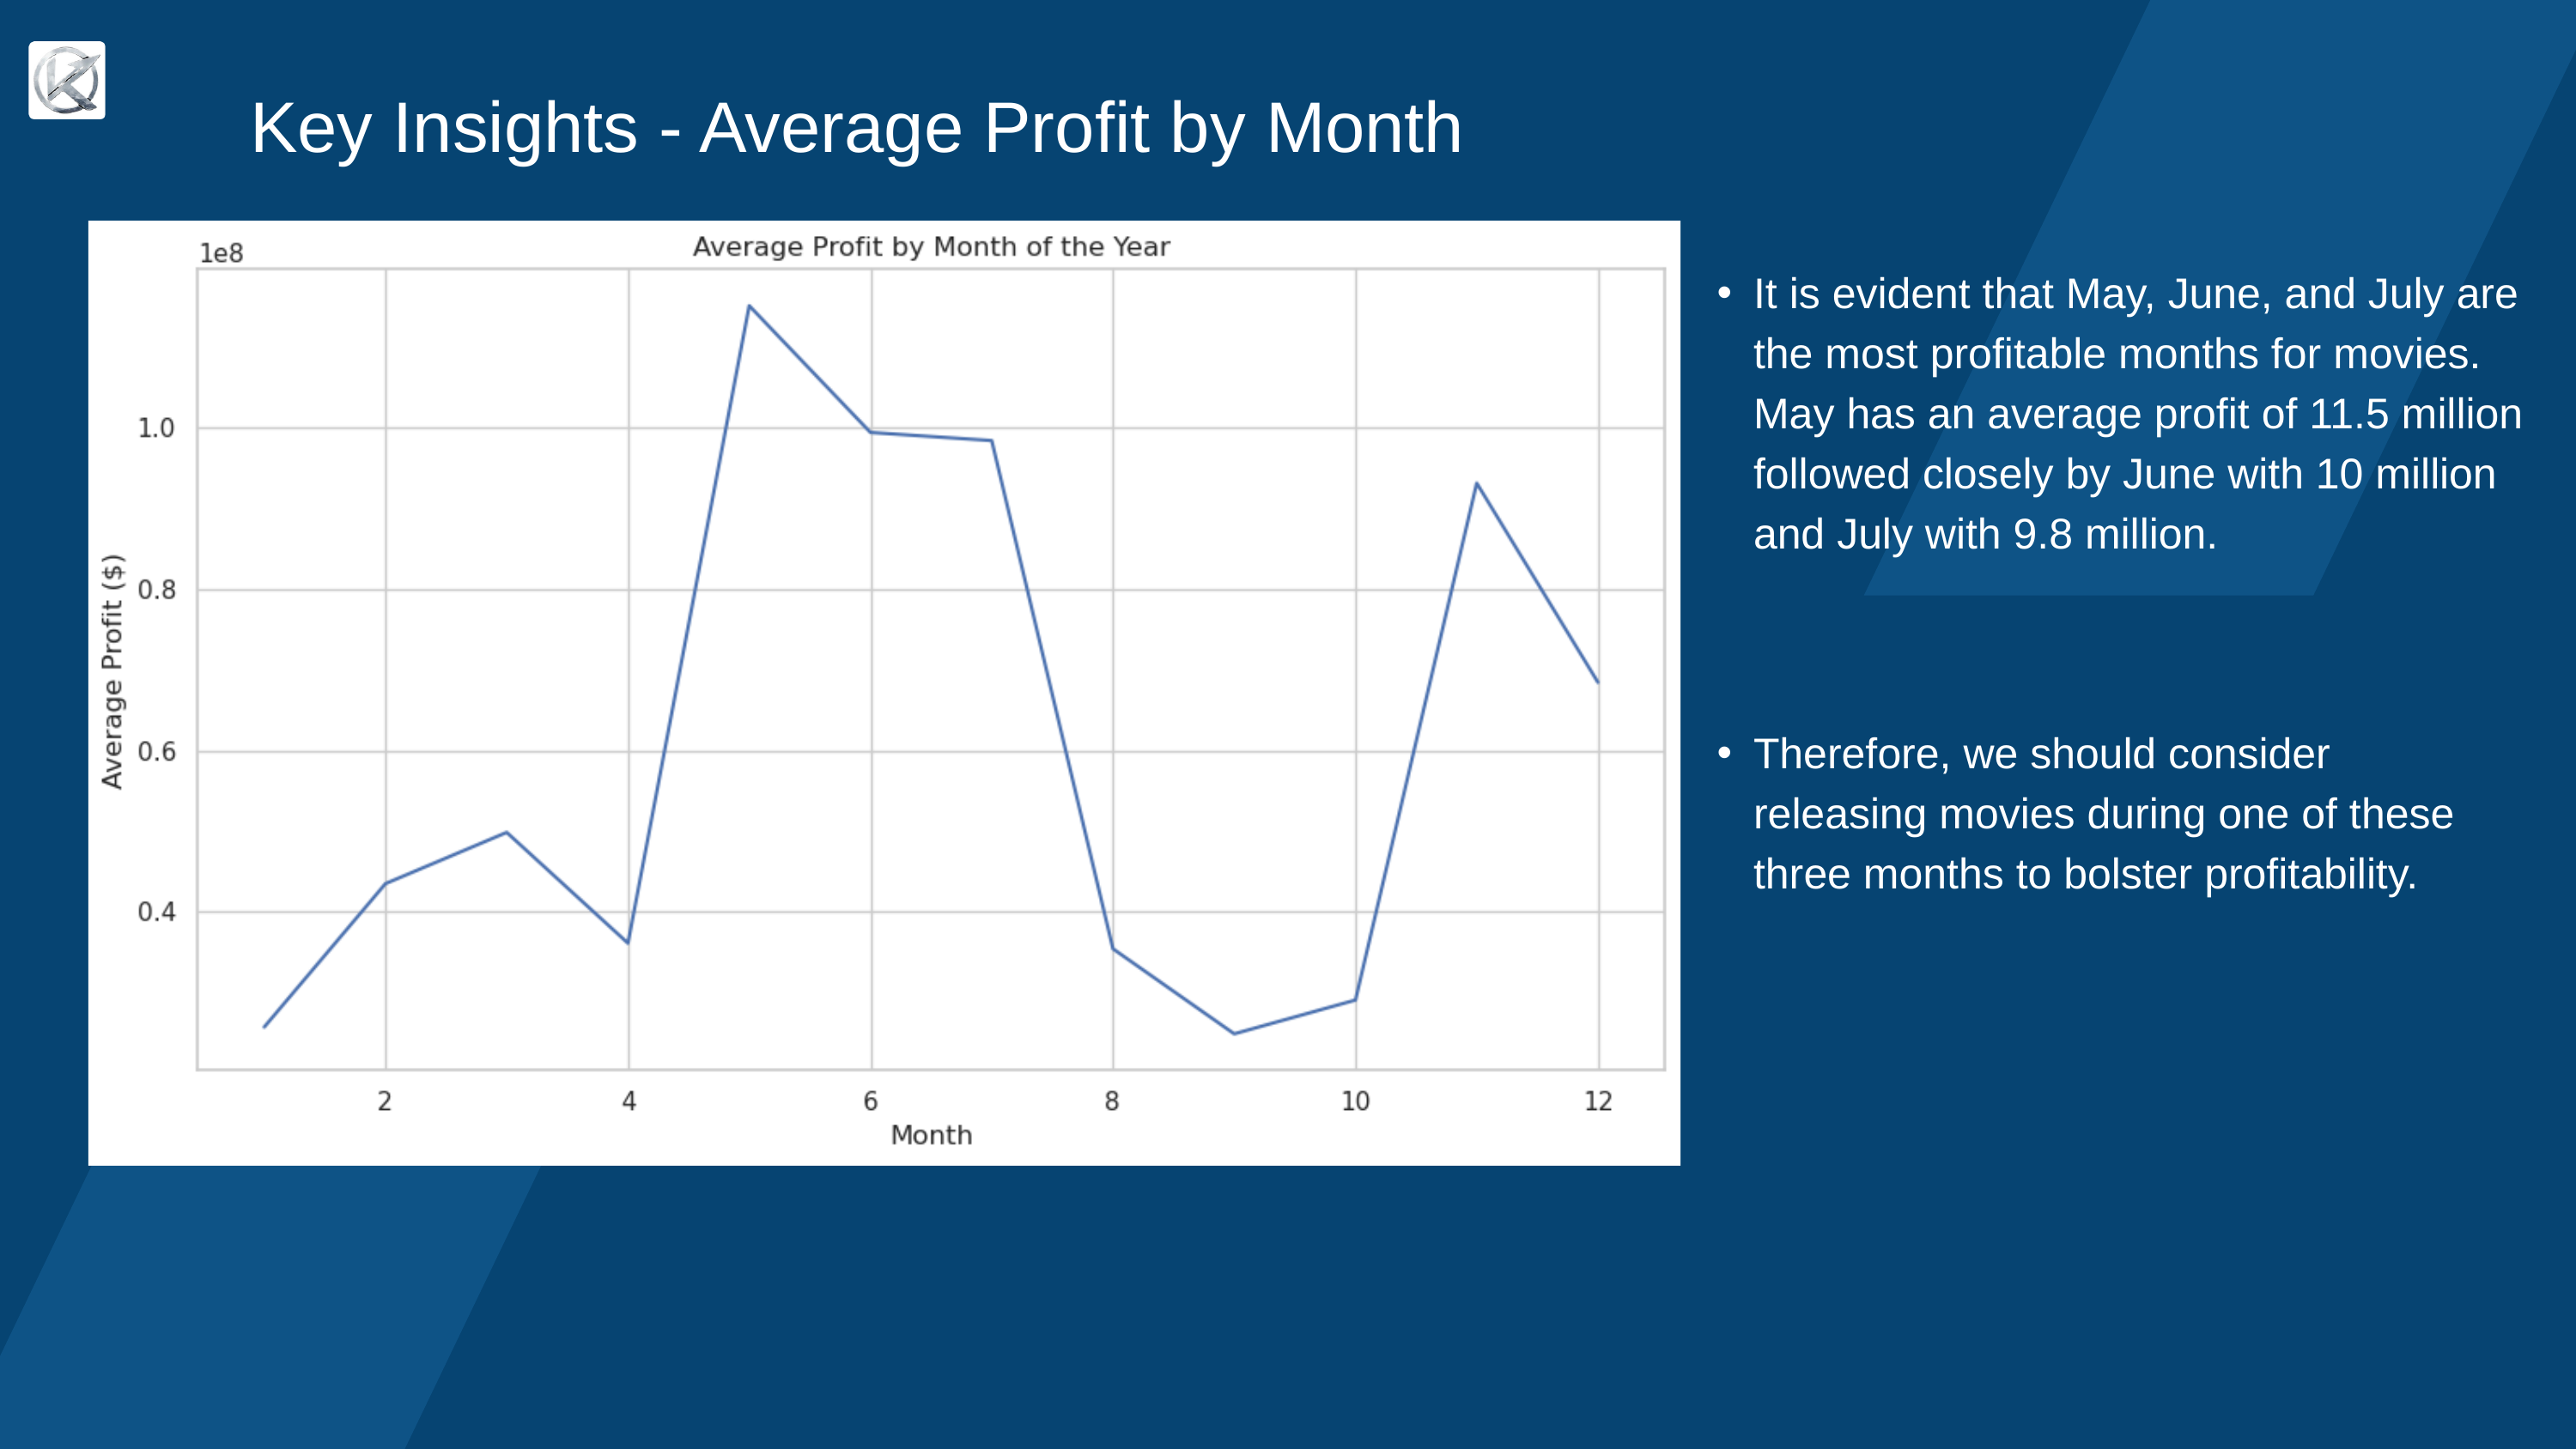

Key Insights - Average Profit by Month

It is evident that May, June, and July are the most profitable months for movies. May has an average profit of 11.5 million followed closely by June with 10 million and July with 9.8 million.

Therefore, we should consider releasing movies during one of these three months to bolster profitability.